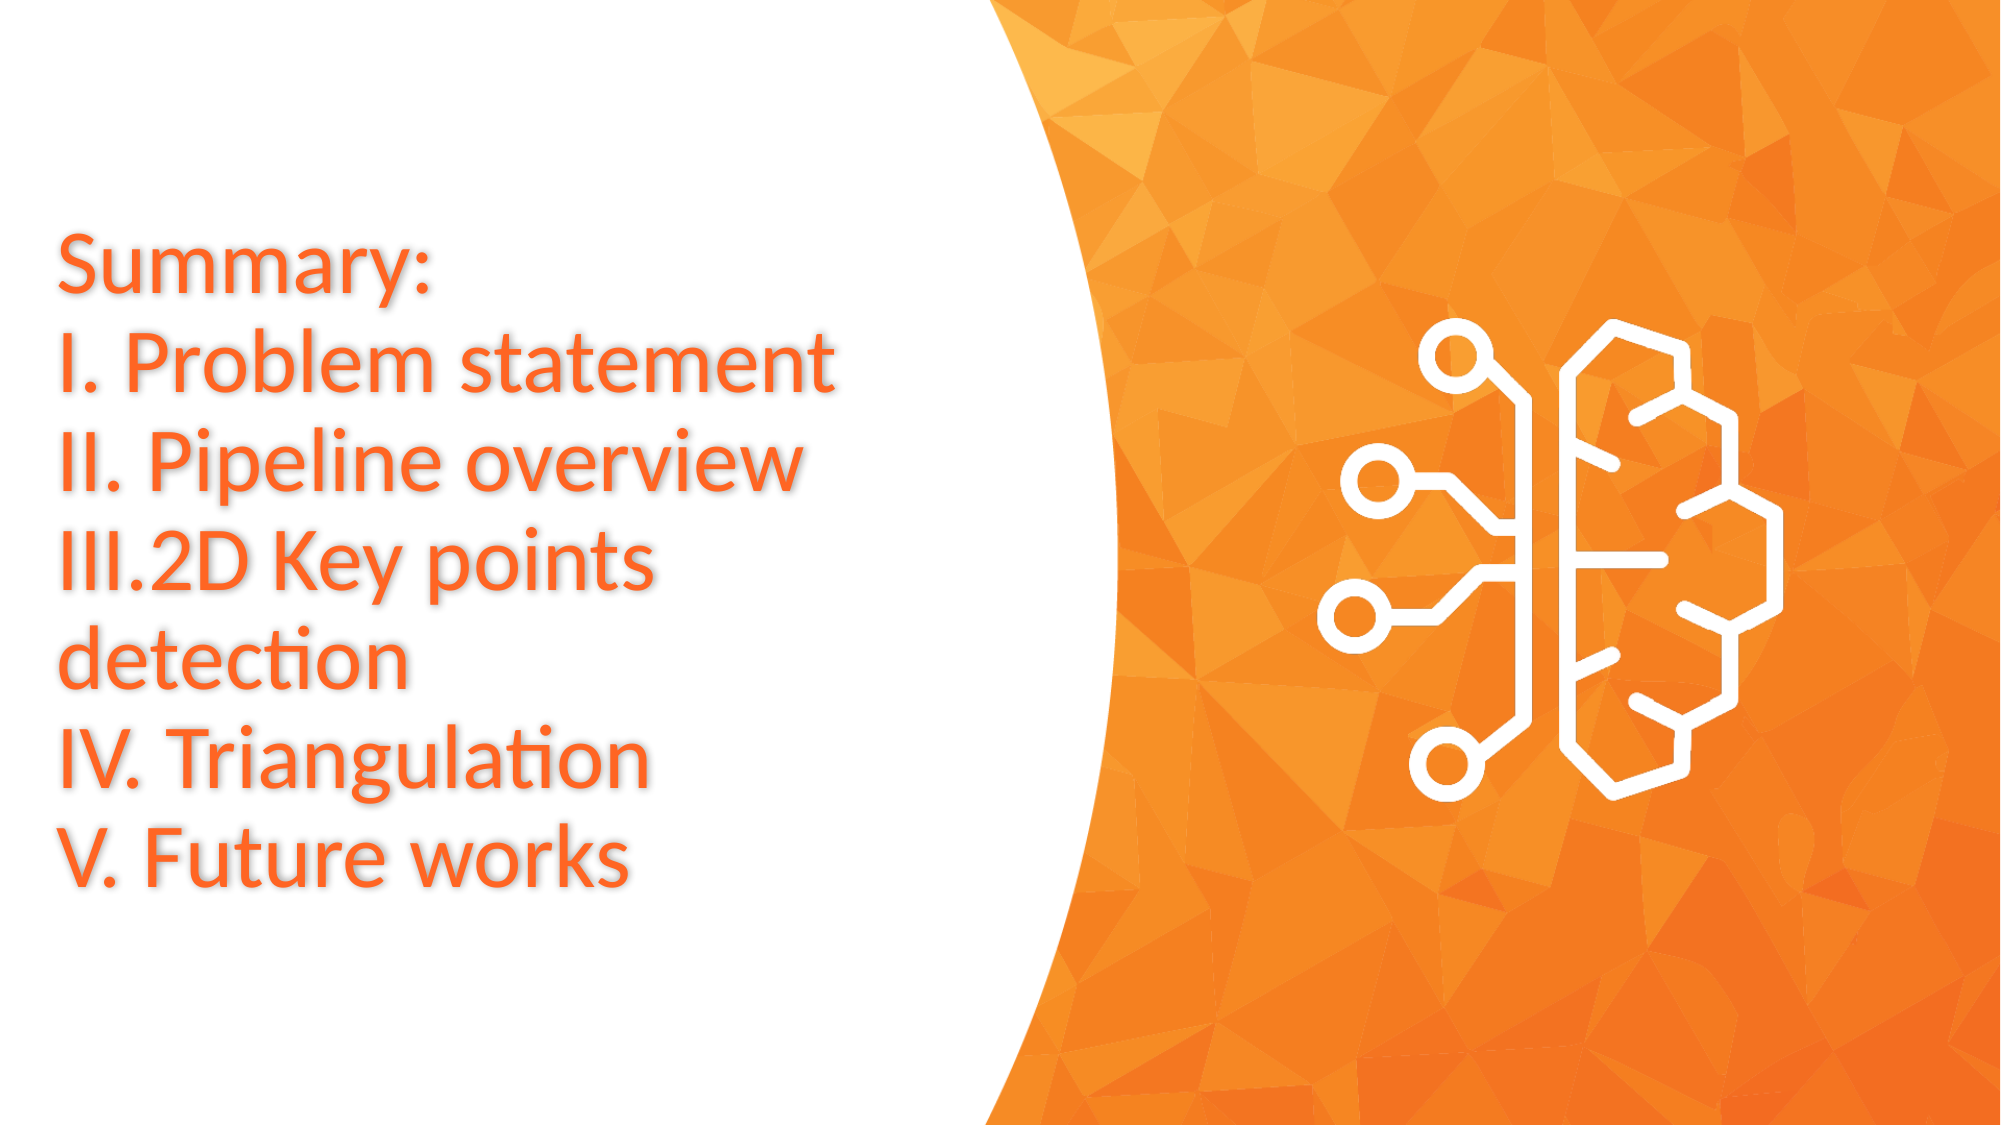

# Summary: I. Problem statement II. Pipeline overview III.2D Key points detection IV. Triangulation V. Future works